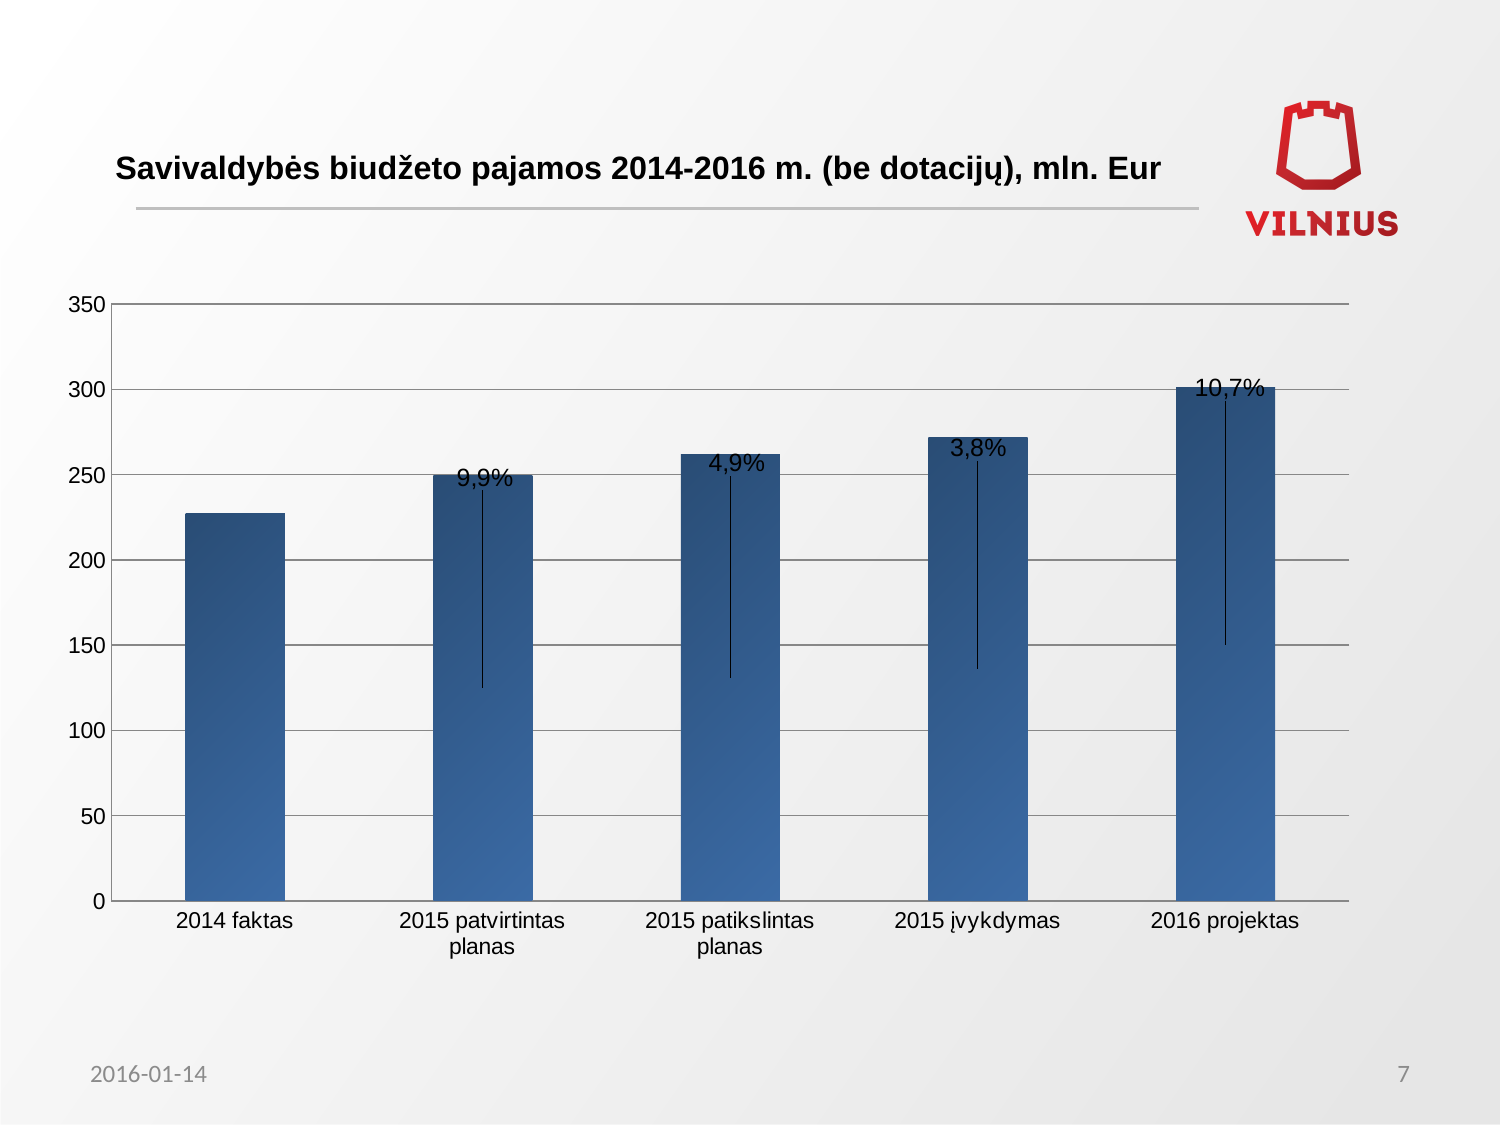

# Savivaldybės biudžeto pajamos 2014-2016 m. (be dotacijų), mln. Eur

### Chart:

| Category | Iš viso biudžeto pajamų  |
|---|---|
| 2014 faktas | 227.2 |
| 2015 patvirtintas planas | 249.7 |
| 2015 patikslintas planas | 262.0 |
| 2015 įvykdymas | 272.0 |
| 2016 projektas | 301.1 |
2016-01-14
7